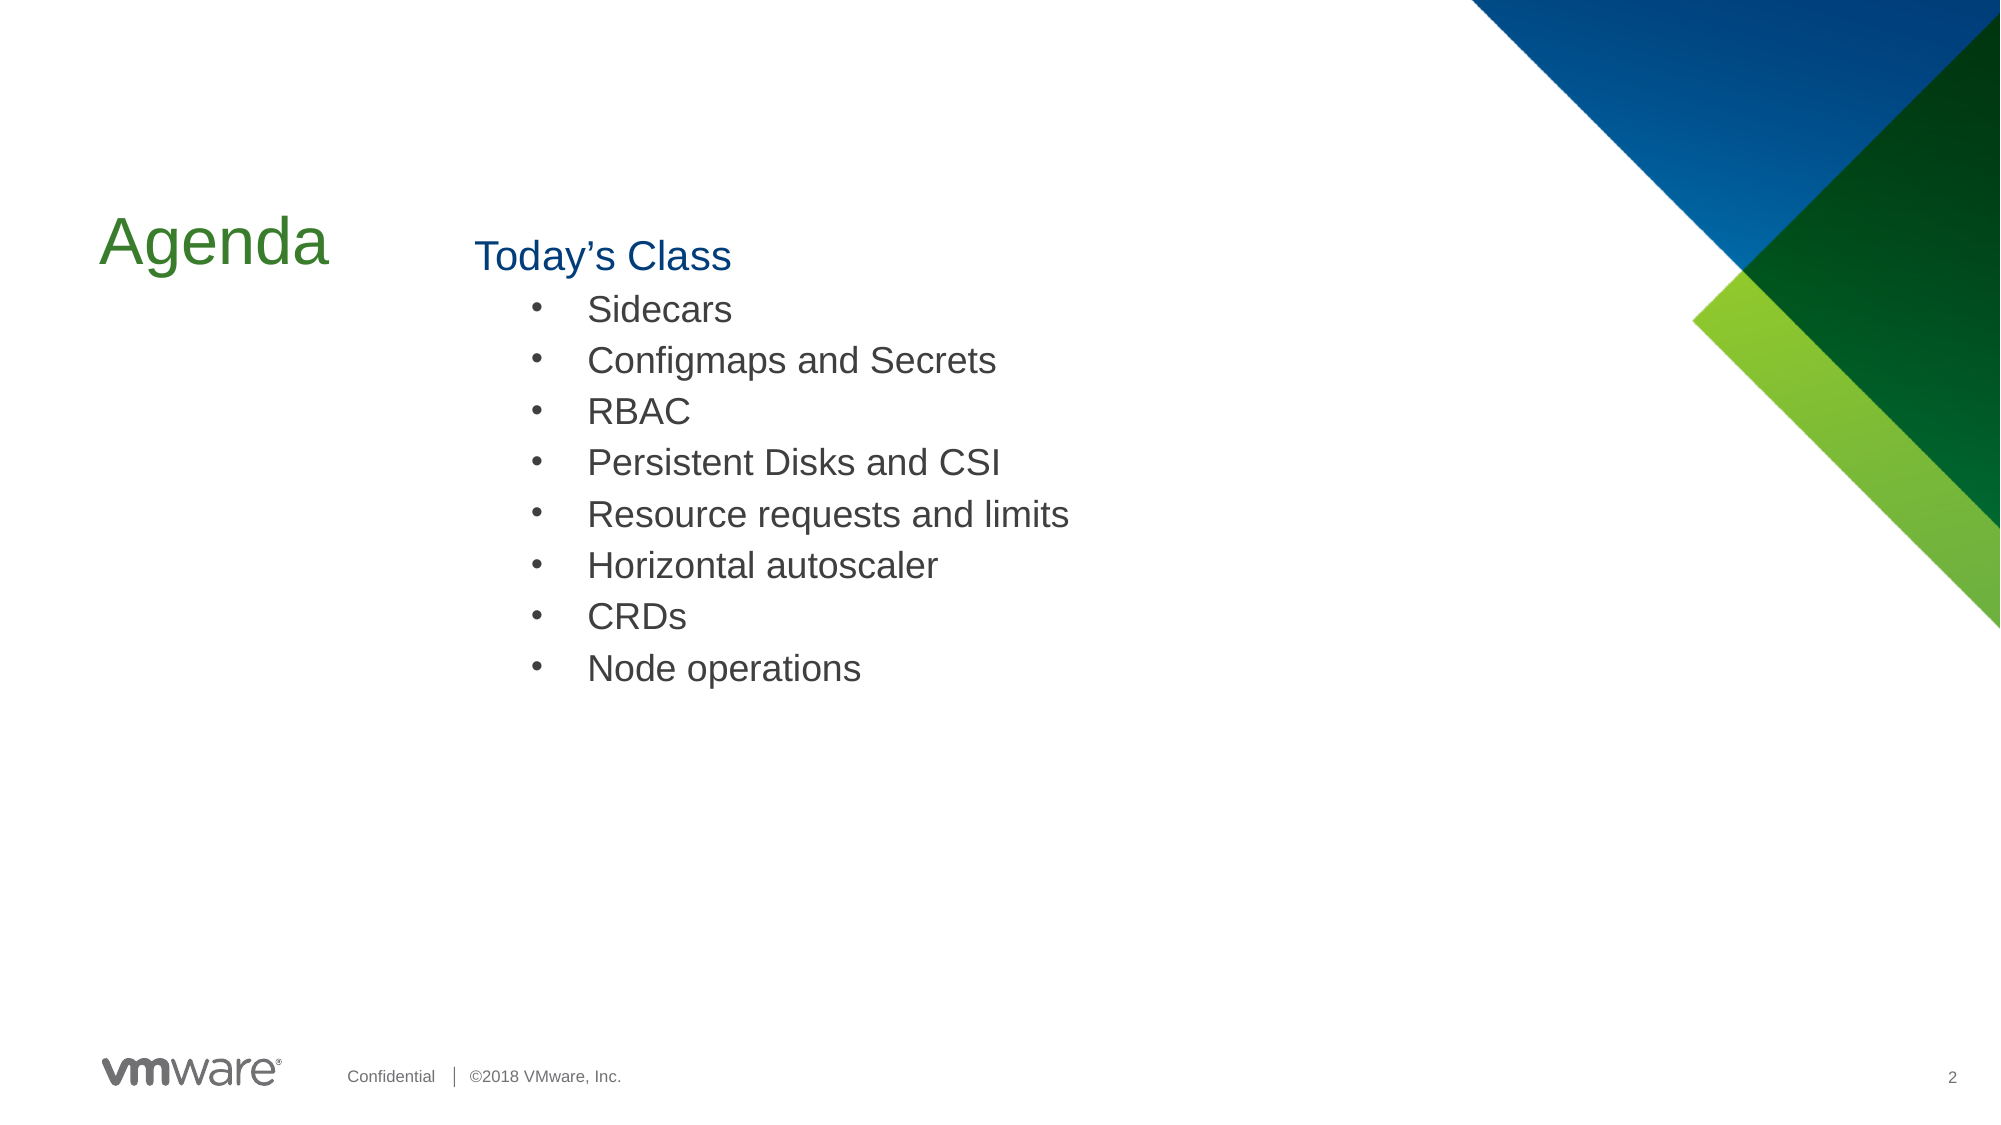

Today’s Class
Sidecars
Configmaps and Secrets
RBAC
Persistent Disks and CSI
Resource requests and limits
Horizontal autoscaler
CRDs
Node operations